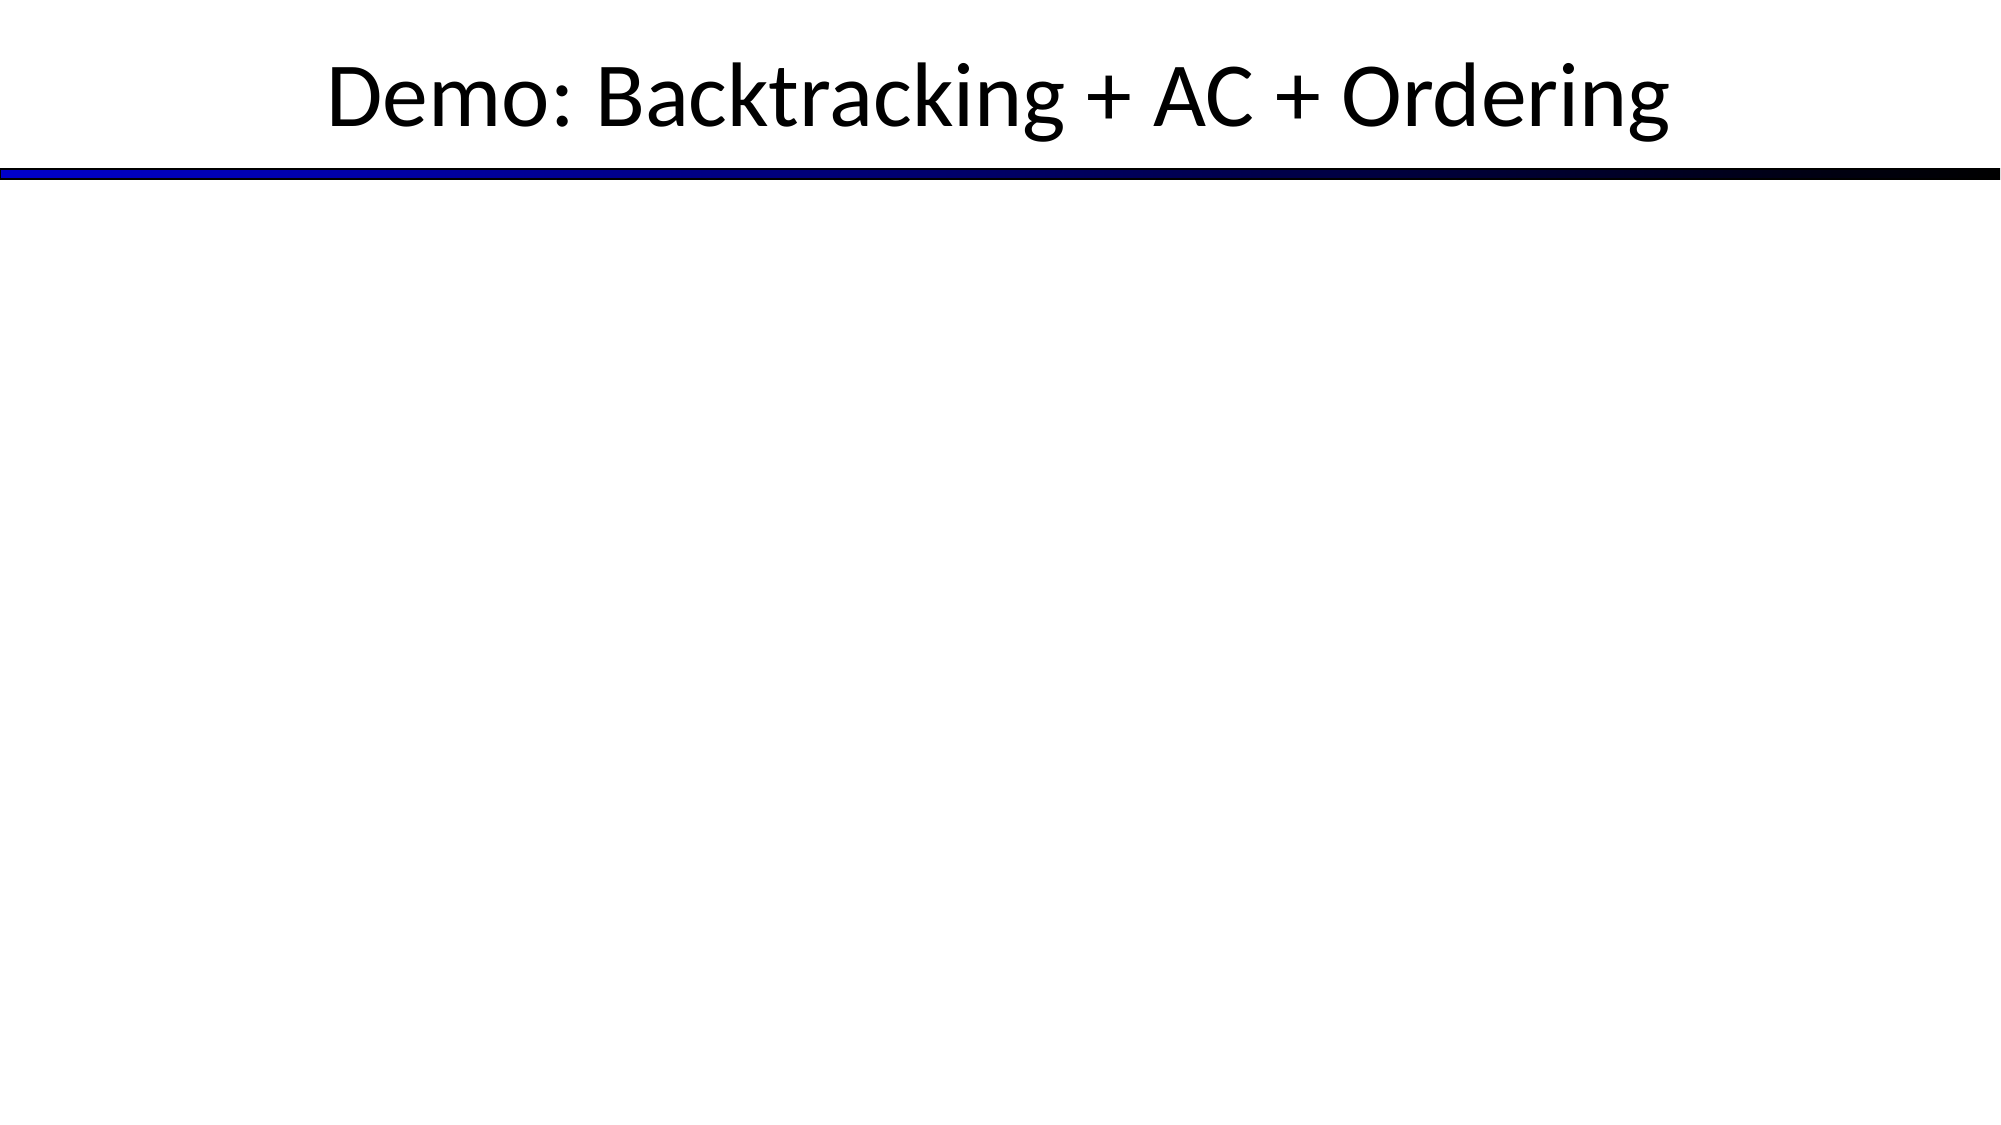

# Demo: Backtracking + AC + Ordering